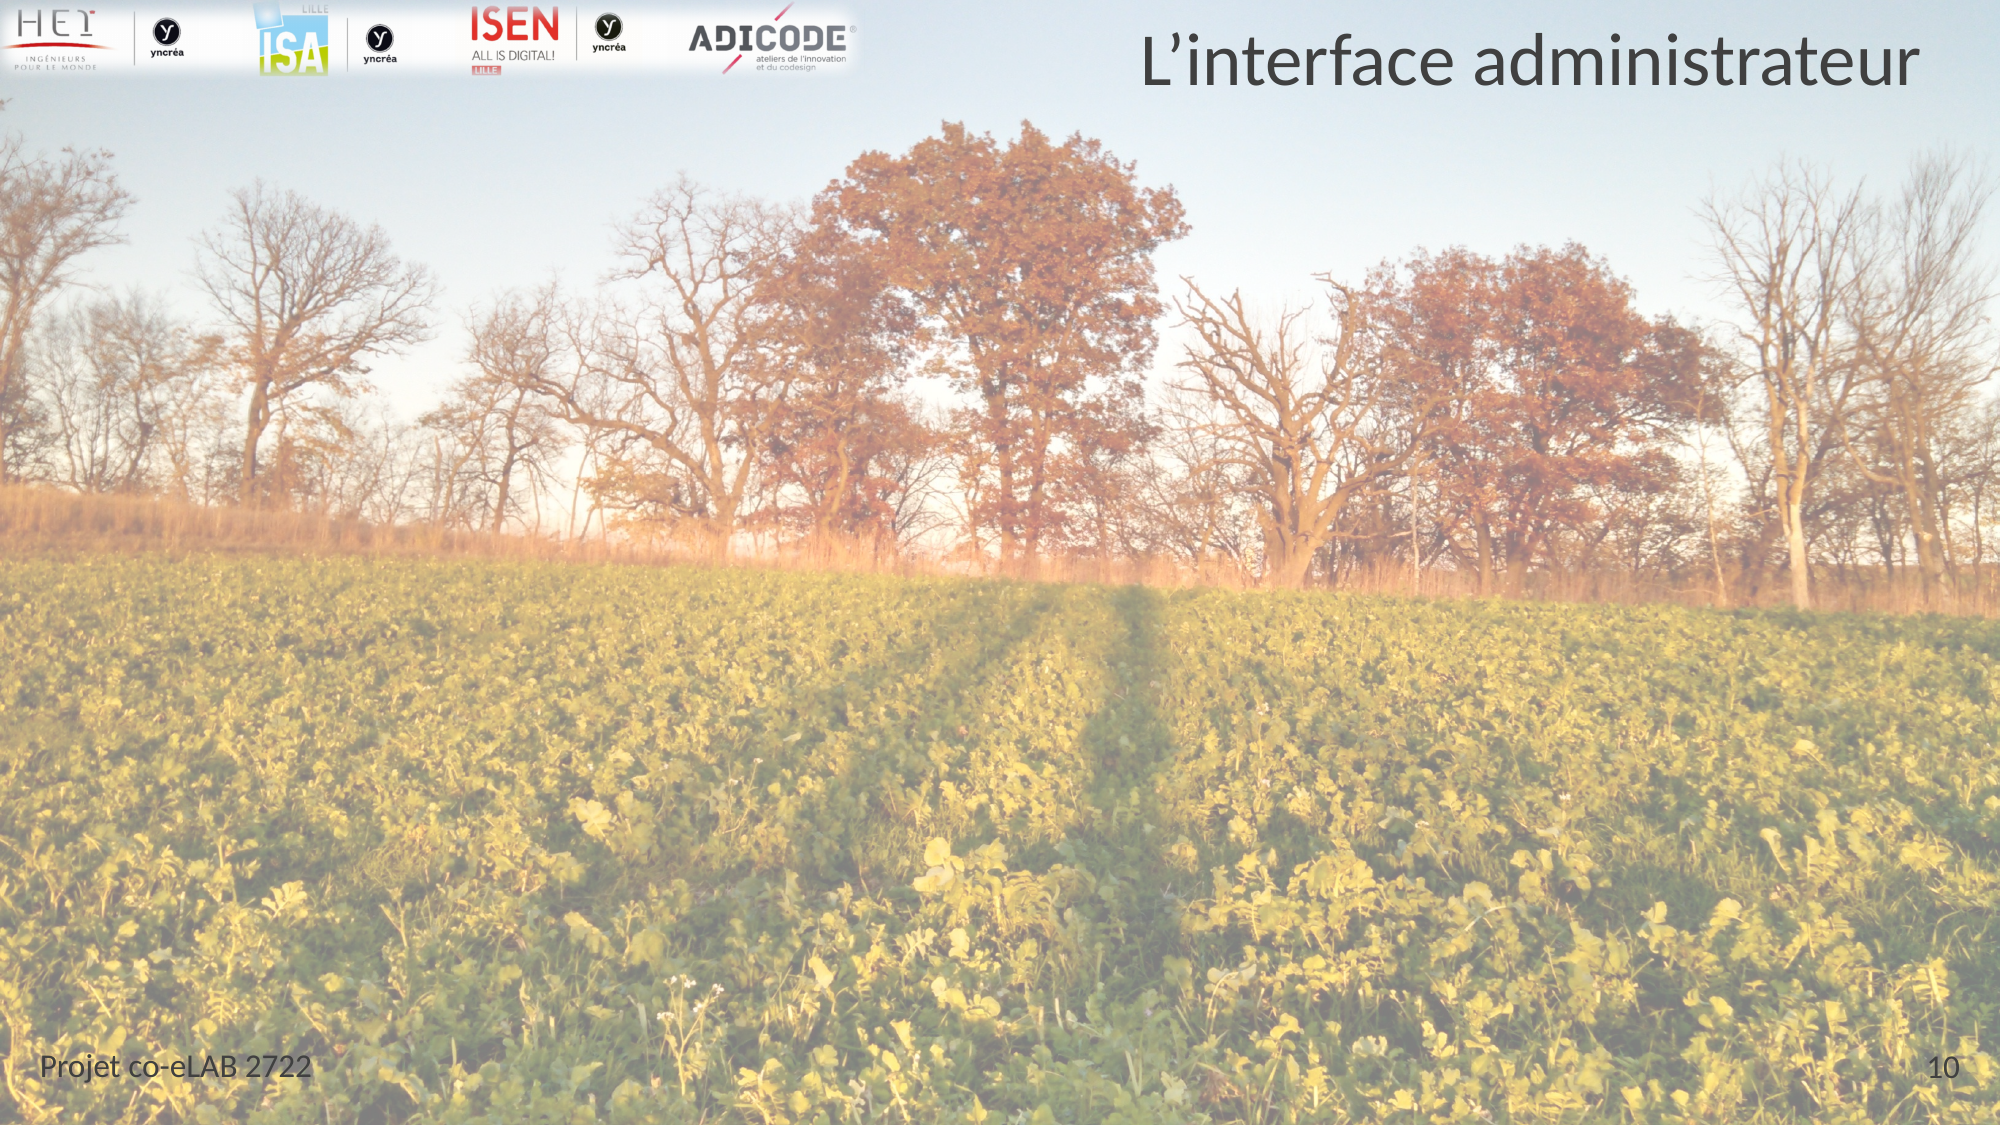

# L’interface administrateur
10
Projet co-eLAB 2722